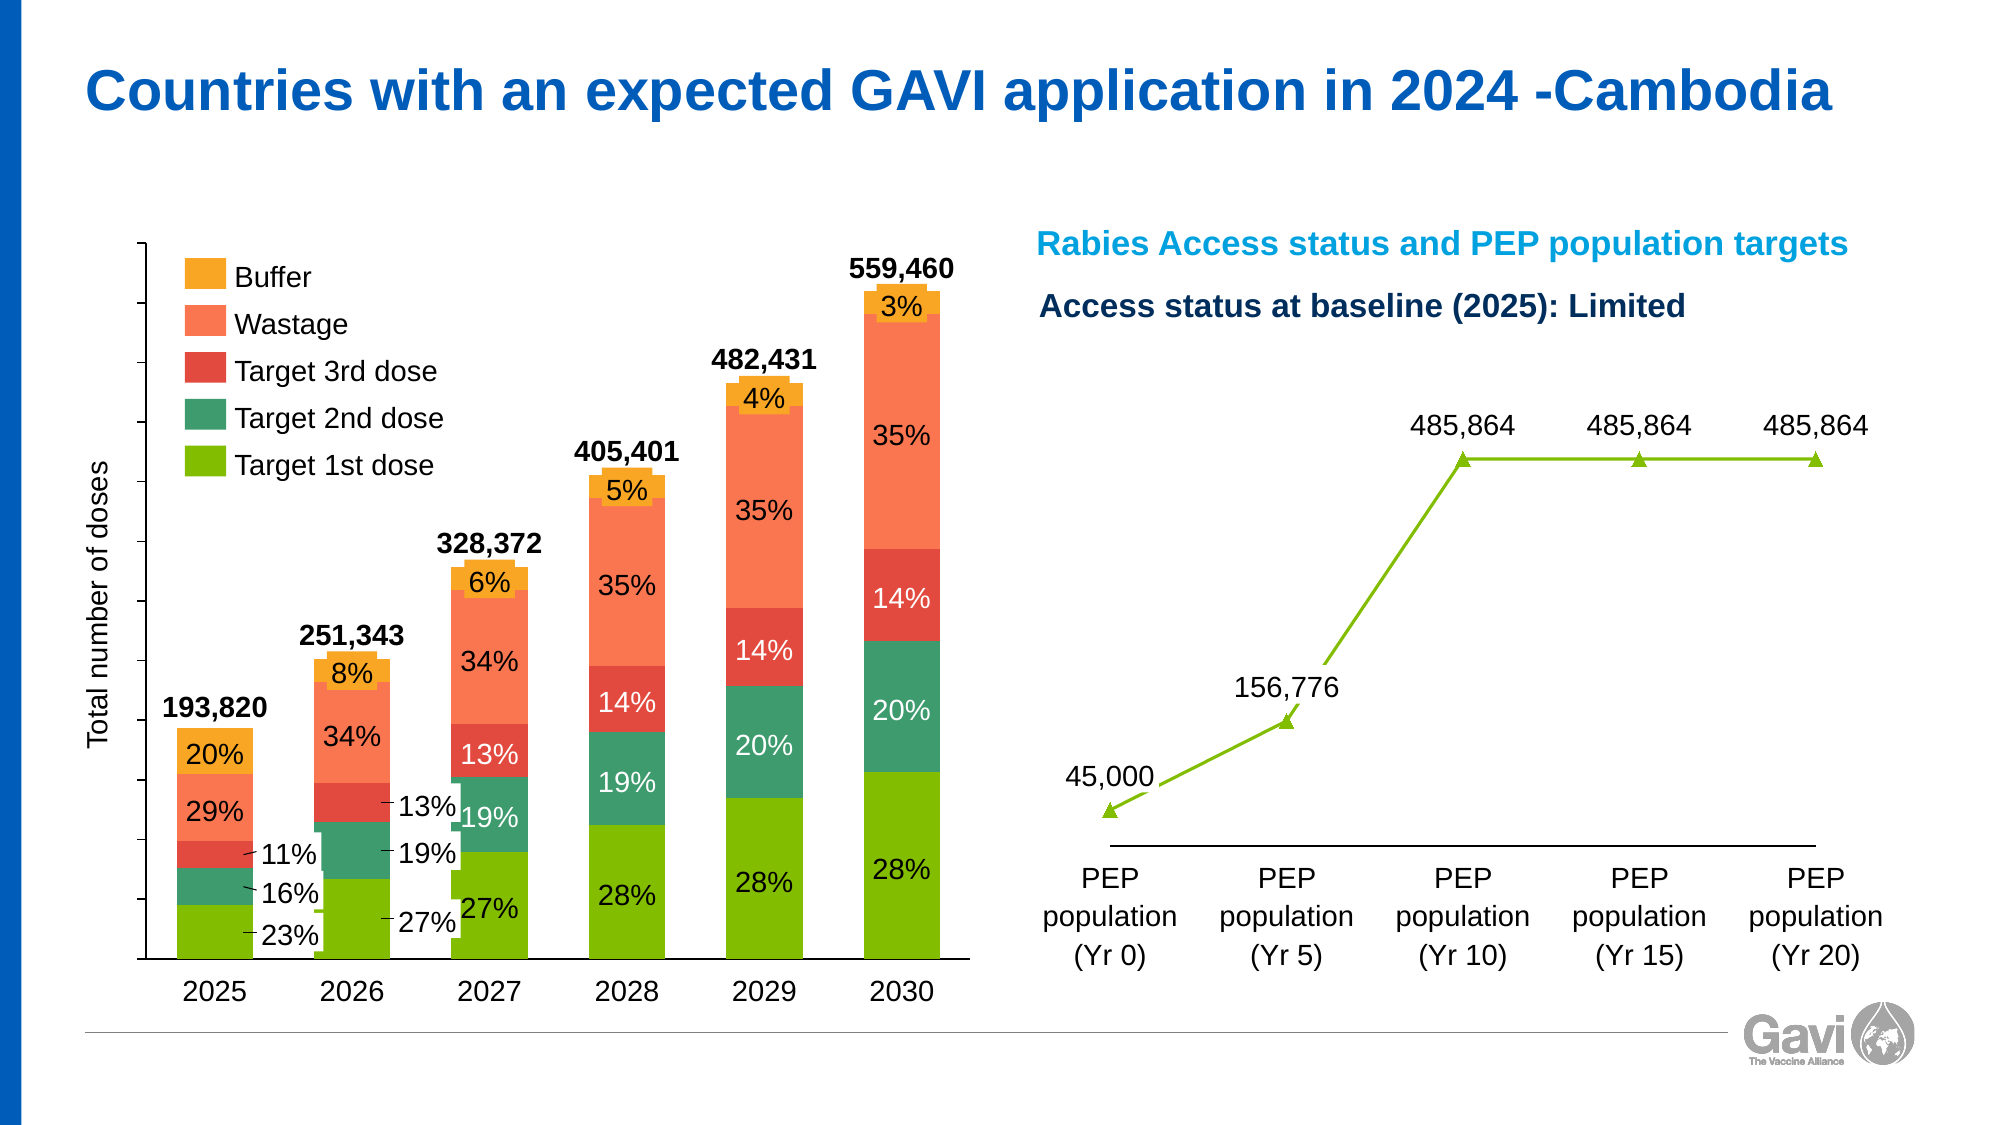

# Countries with an expected GAVI application in 2024 -Cambodia
Rabies Access status and PEP population targets

### Chart

| Category |  |  |  |  |  |
|---|---|---|---|---|---|
559,460
Buffer

Access status at baseline (2025): Limited
3%
Wastage

482,431
Target 3rd dose

4%
Target 2nd dose

485,864
485,864
485,864
35%
405,401
Target 1st dose

### Chart

| Category |  |
|---|---|
Total number of doses
5%
35%
328,372
6%
35%
14%
251,343
14%
34%
8%
156,776
14%
193,820
20%
34%
20%
13%
20%
45,000
19%
13%
29%
19%
19%
11%
28%
PEP population (Yr 0)
PEP population (Yr 5)
PEP population (Yr 10)
PEP population (Yr 15)
PEP population (Yr 20)
28%
16%
28%
27%
27%
23%
2025
2026
2027
2028
2029
2030